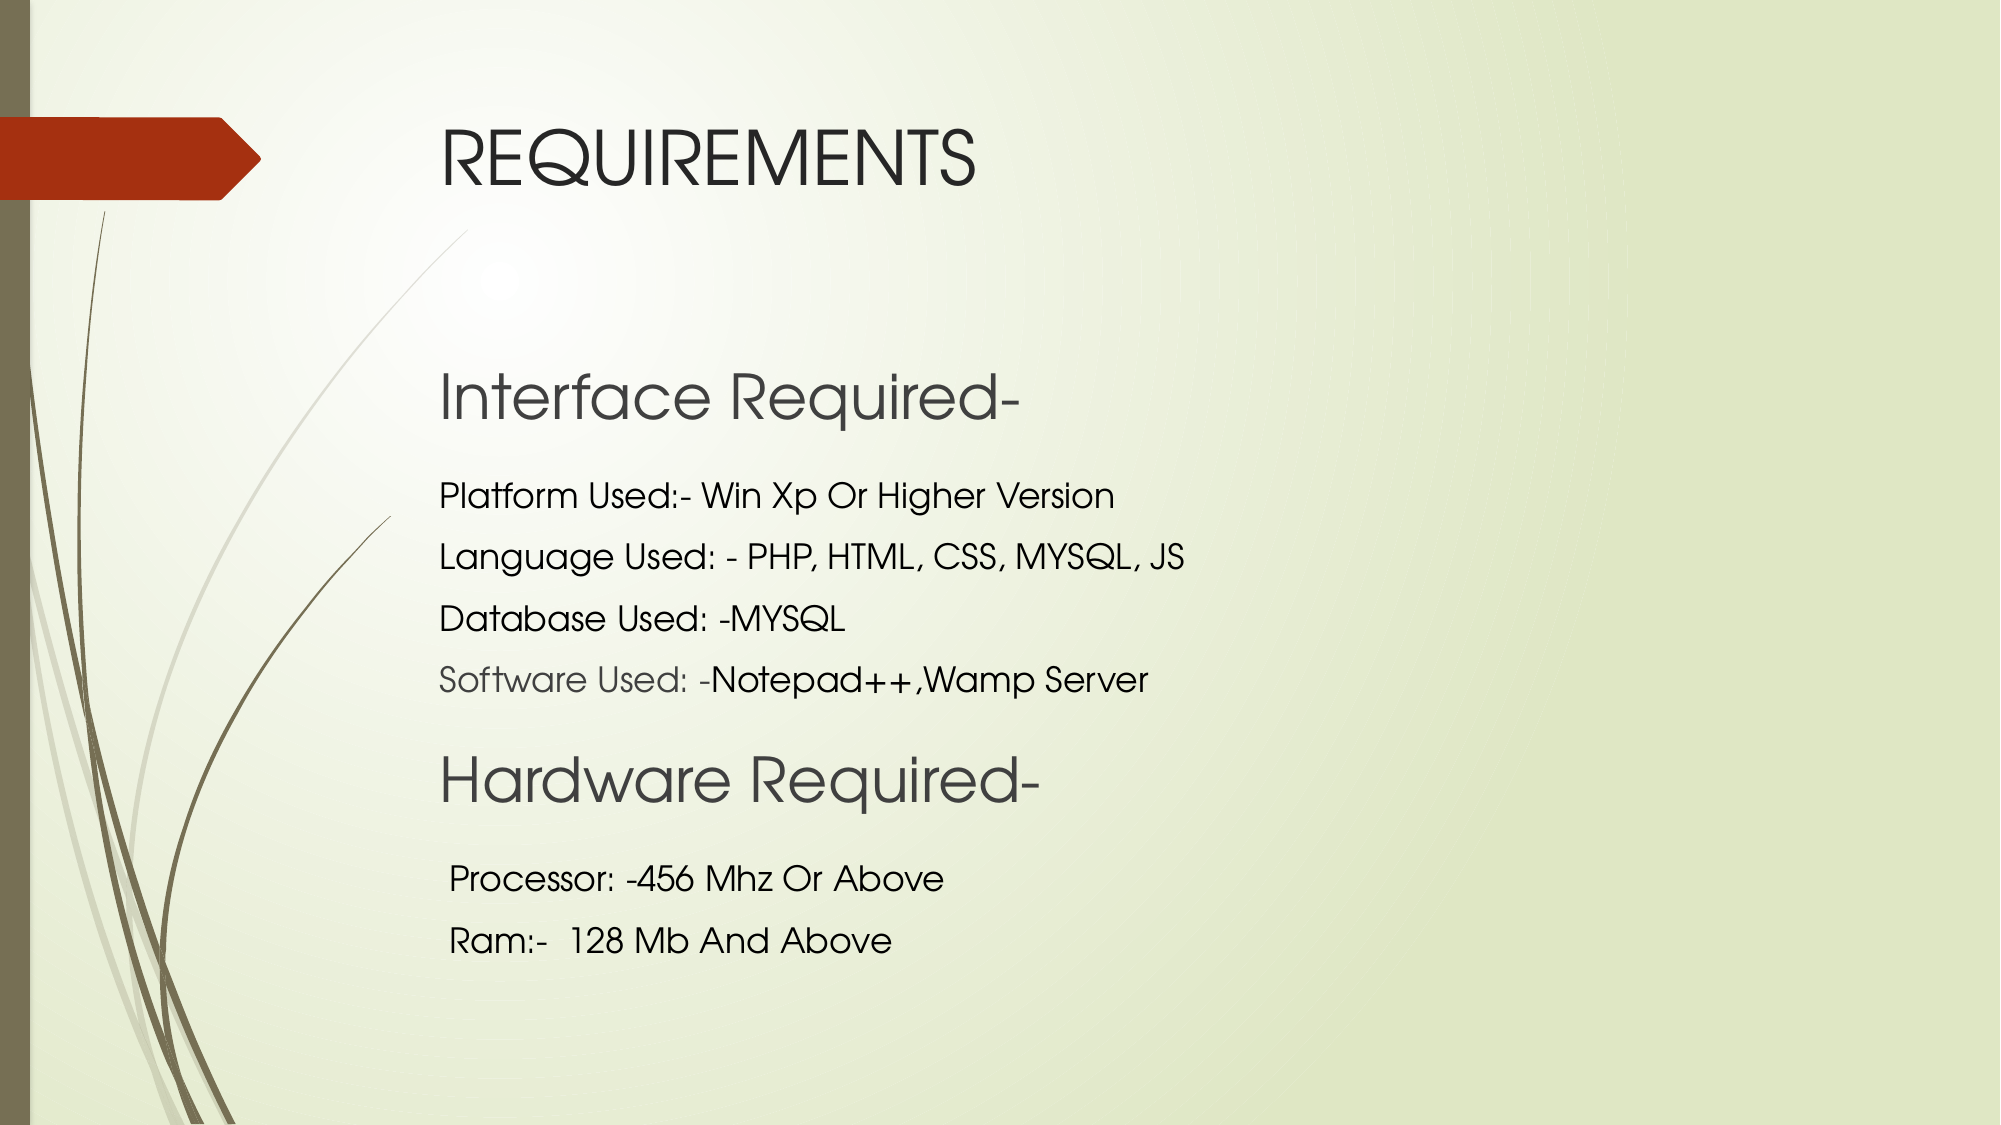

# REQUIREMENTS
Interface Required-
 
Platform Used:- Win Xp Or Higher Version
Language Used: - PHP, HTML, CSS, MYSQL, JS
Database Used: -MYSQL
Software Used: -Notepad++,Wamp Server
Hardware Required-
 Processor: -456 Mhz Or Above
 Ram:-  128 Mb And Above